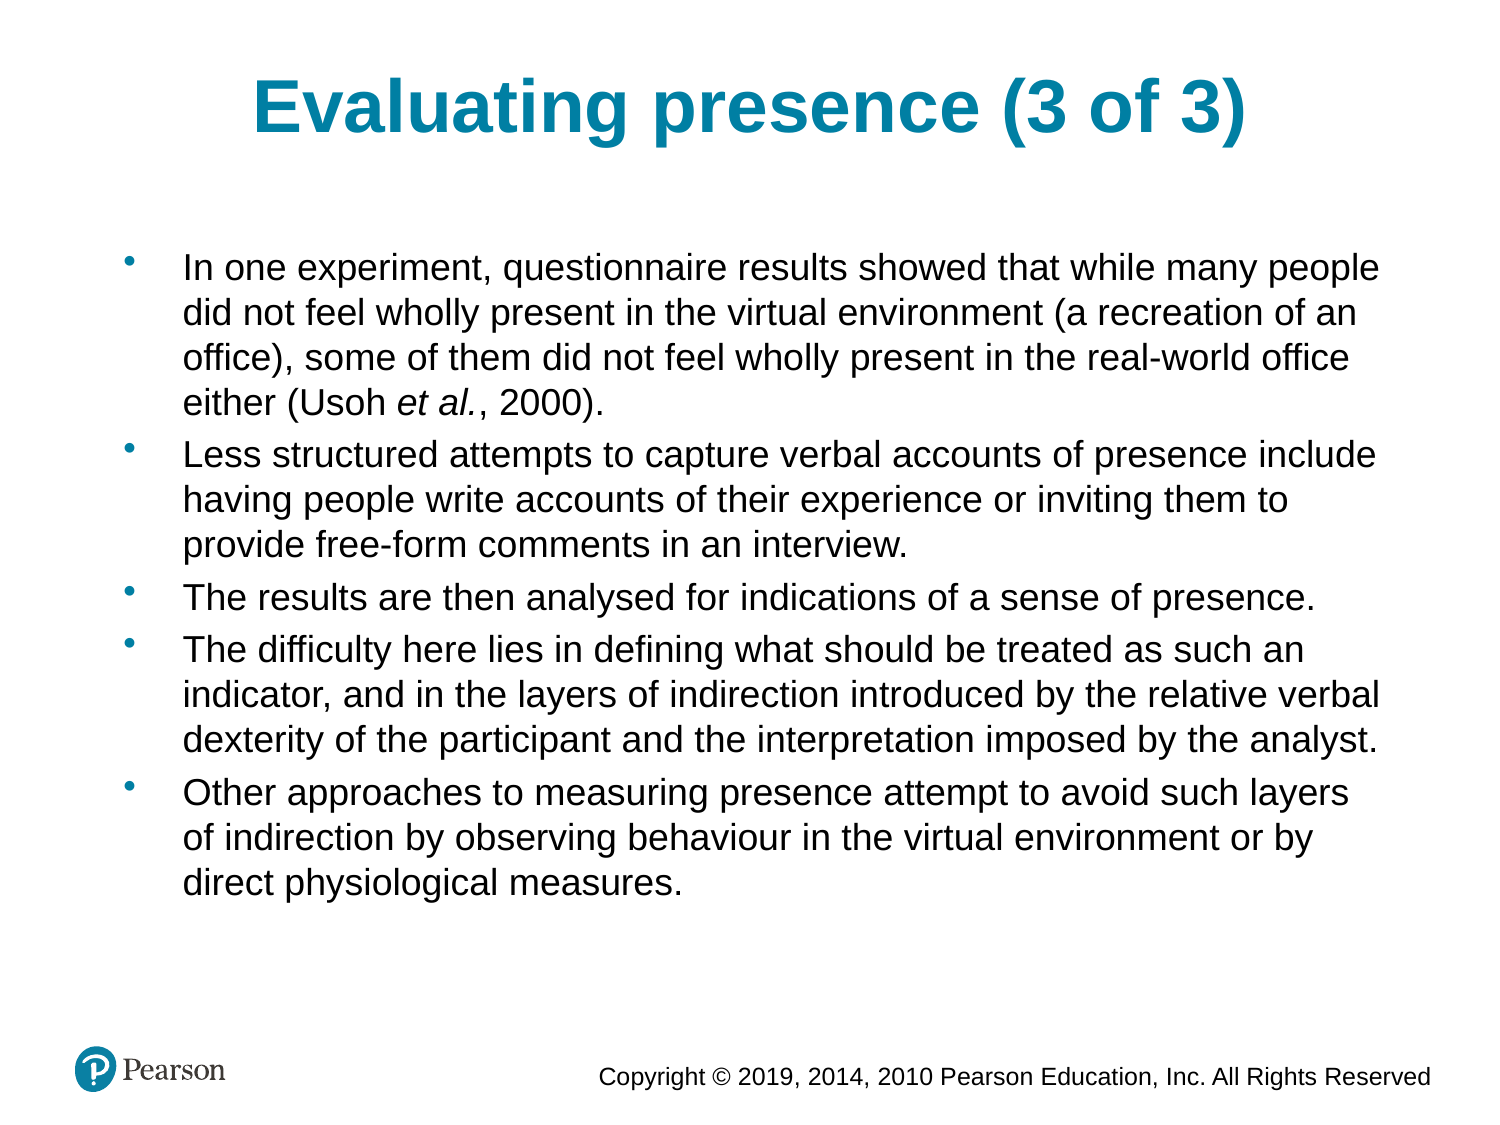

Evaluating presence (3 of 3)
In one experiment, questionnaire results showed that while many people did not feel wholly present in the virtual environment (a recreation of an office), some of them did not feel wholly present in the real-world office either (Usoh et al., 2000).
Less structured attempts to capture verbal accounts of presence include having people write accounts of their experience or inviting them to provide free-form comments in an interview.
The results are then analysed for indications of a sense of presence.
The difficulty here lies in defining what should be treated as such an indicator, and in the layers of indirection introduced by the relative verbal dexterity of the participant and the interpretation imposed by the analyst.
Other approaches to measuring presence attempt to avoid such layers of indirection by observing behaviour in the virtual environment or by direct physiological measures.